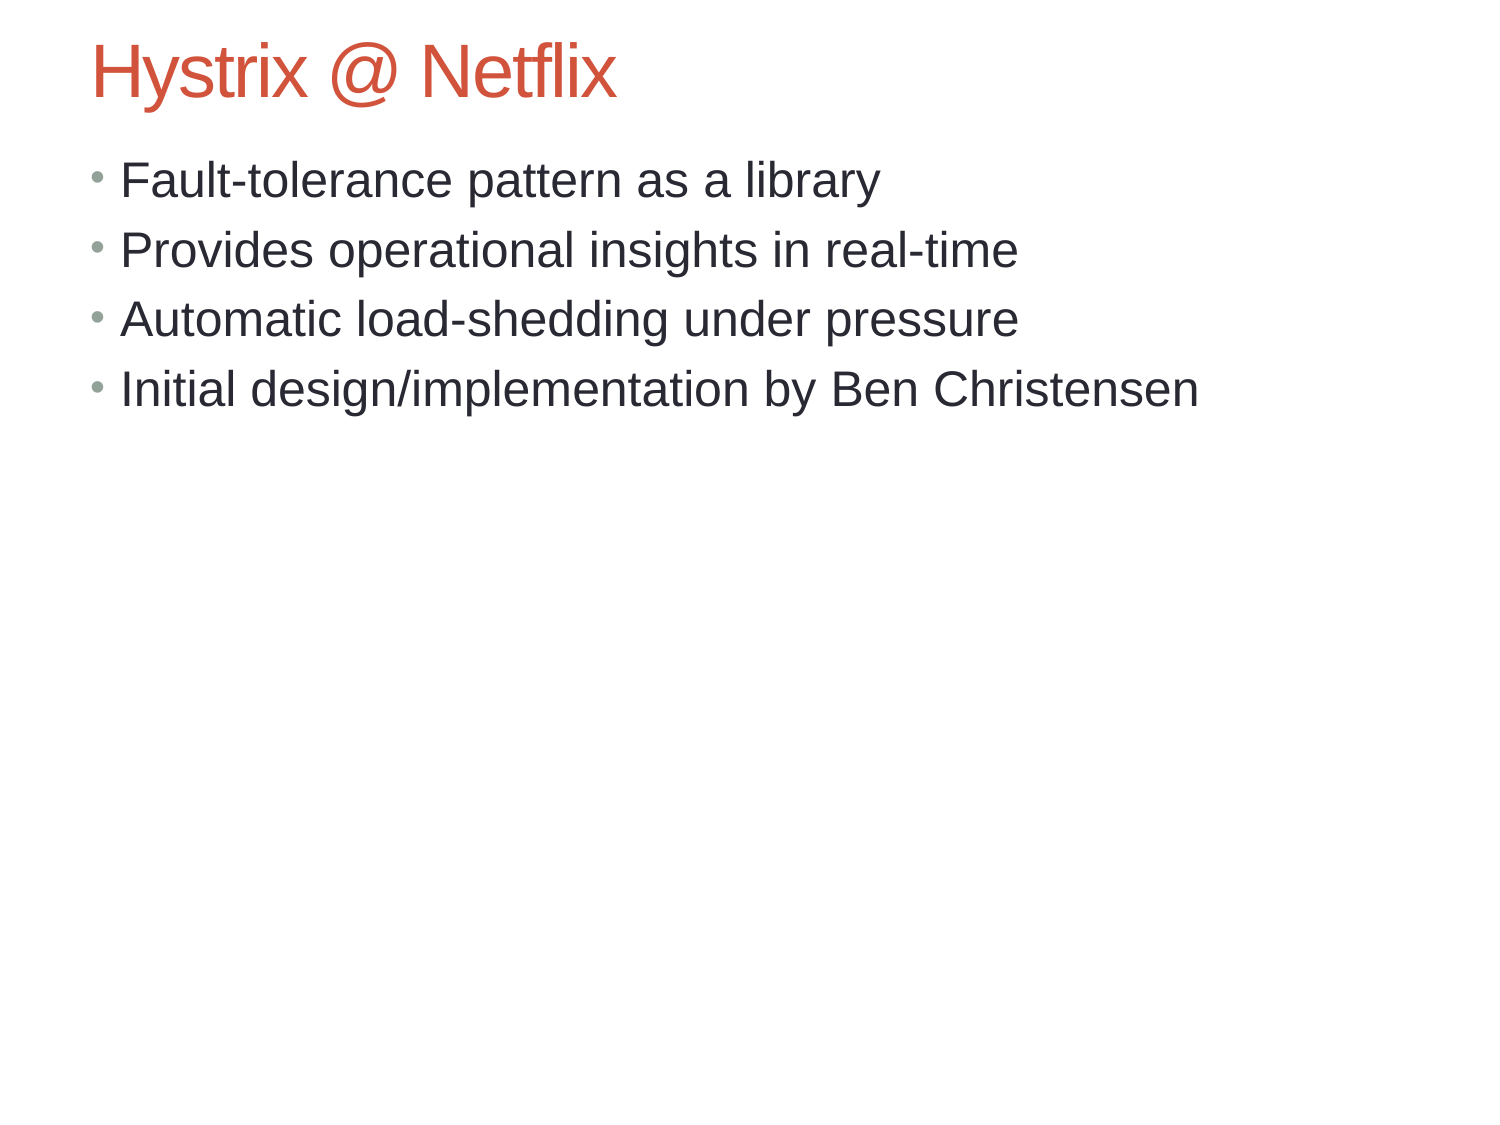

# Hystrix @ Netflix
Fault-tolerance pattern as a library
Provides operational insights in real-time
Automatic load-shedding under pressure
Initial design/implementation by Ben Christensen